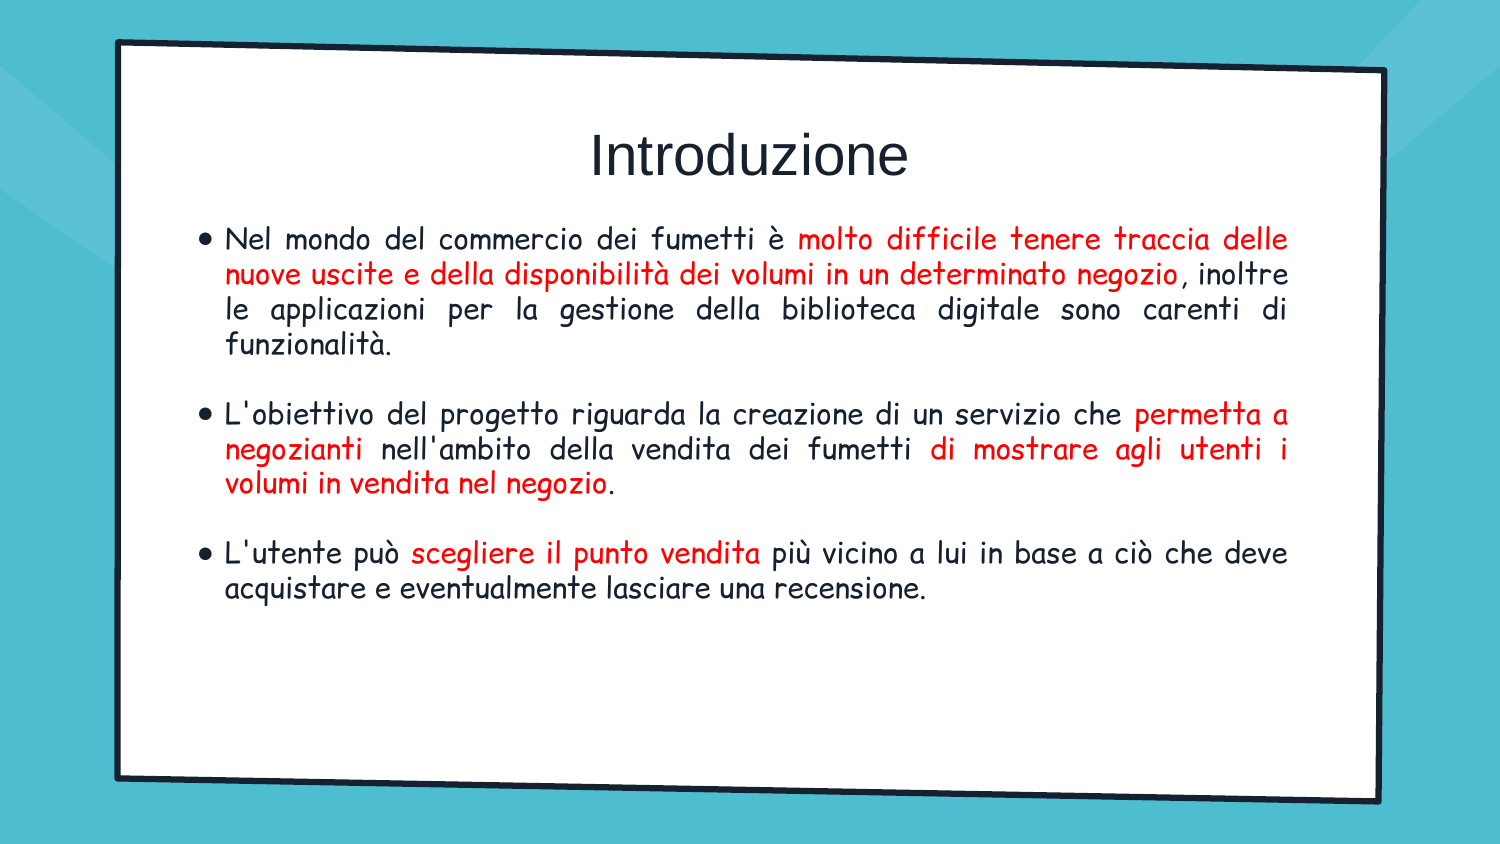

# Introduzione

Nel mondo del commercio dei fumetti è molto difficile tenere traccia delle nuove uscite e della disponibilità dei volumi in un determinato negozio, inoltre le applicazioni per la gestione della biblioteca digitale sono carenti di funzionalità.

L'obiettivo del progetto riguarda la creazione di un servizio che permetta a negozianti nell'ambito della vendita dei fumetti di mostrare agli utenti i volumi in vendita nel negozio.

L'utente può scegliere il punto vendita più vicino a lui in base a ciò che deve acquistare e eventualmente lasciare una recensione.